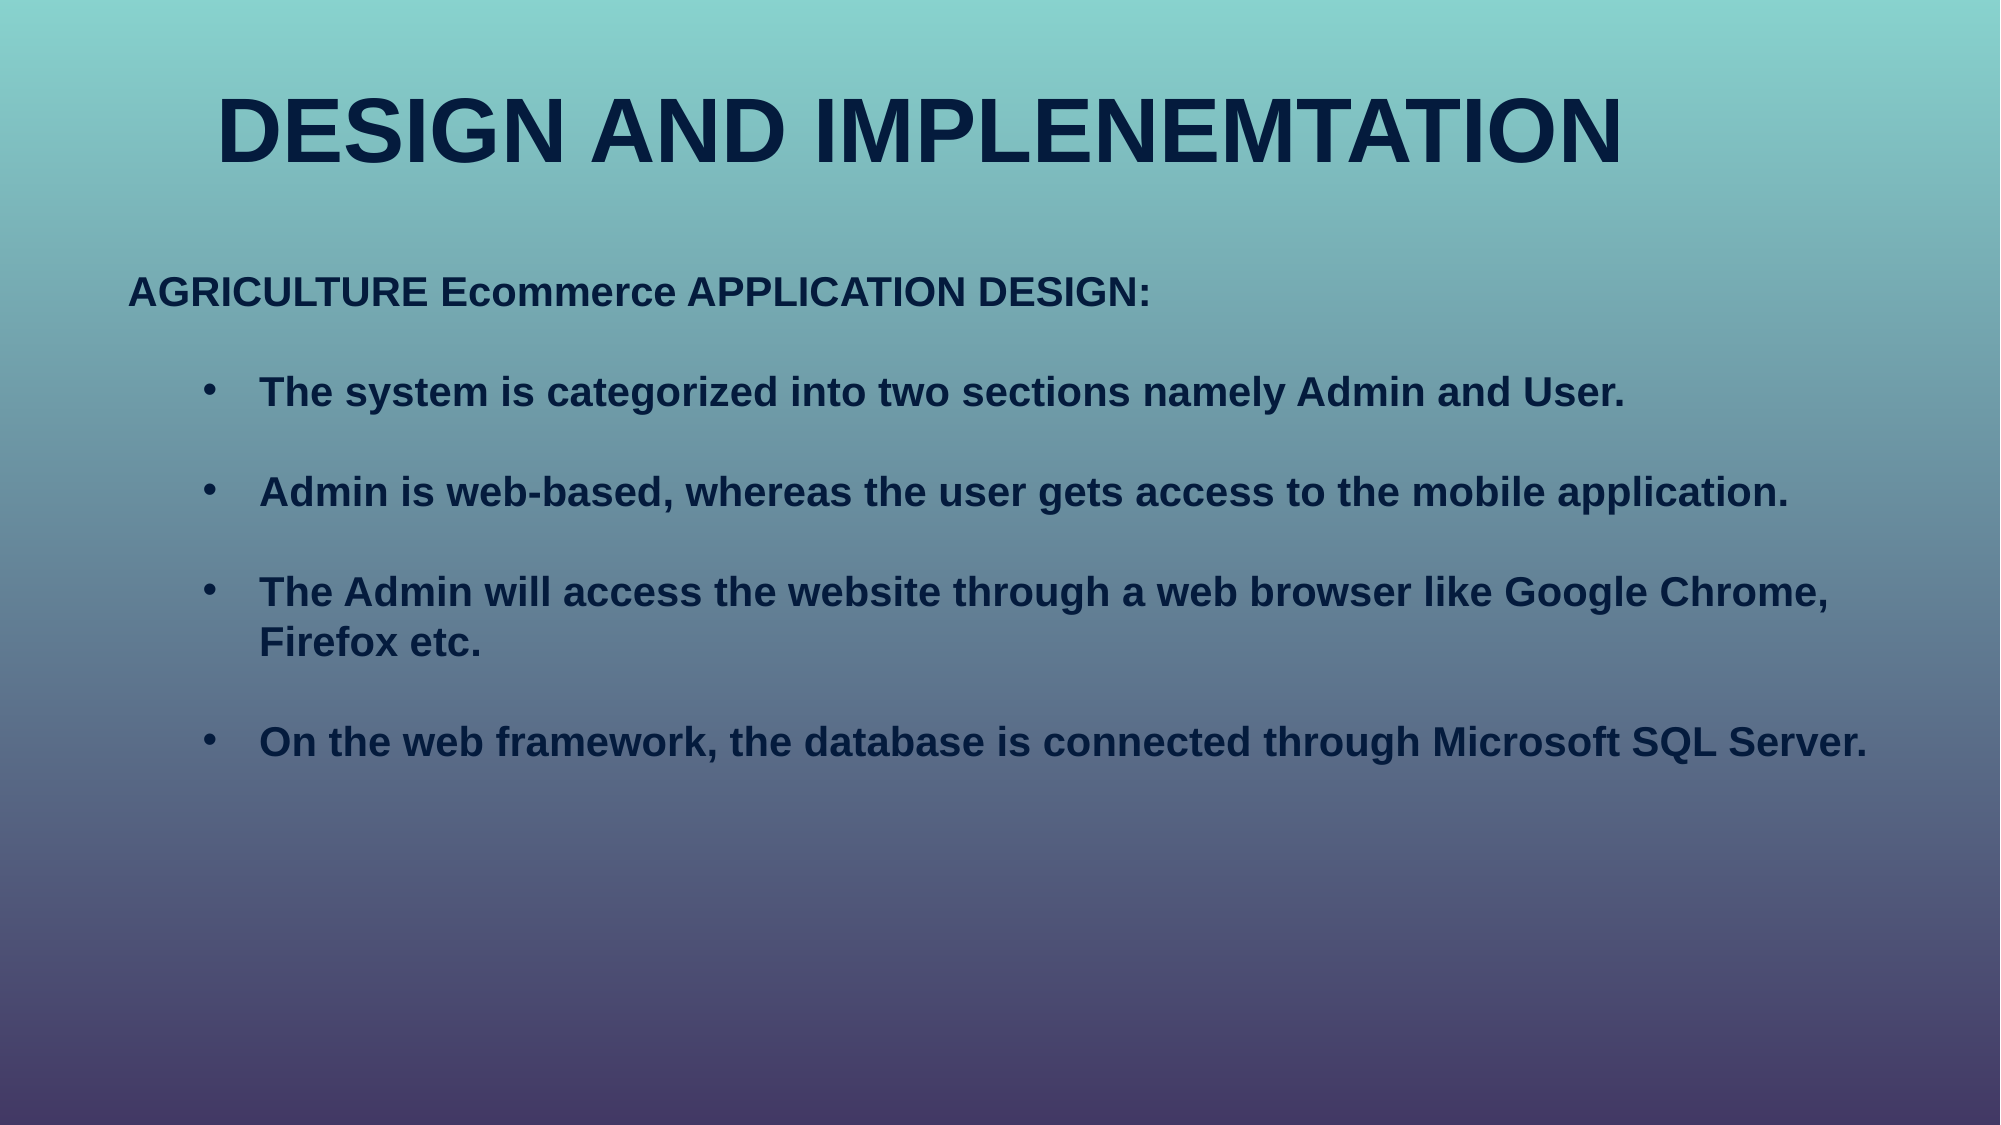

# DESIGN AND IMPLENEMTATION
AGRICULTURE Ecommerce APPLICATION DESIGN:

The system is categorized into two sections namely Admin and User.

Admin is web-based, whereas the user gets access to the mobile application.

The Admin will access the website through a web browser like Google Chrome, Firefox etc.

On the web framework, the database is connected through Microsoft SQL Server.